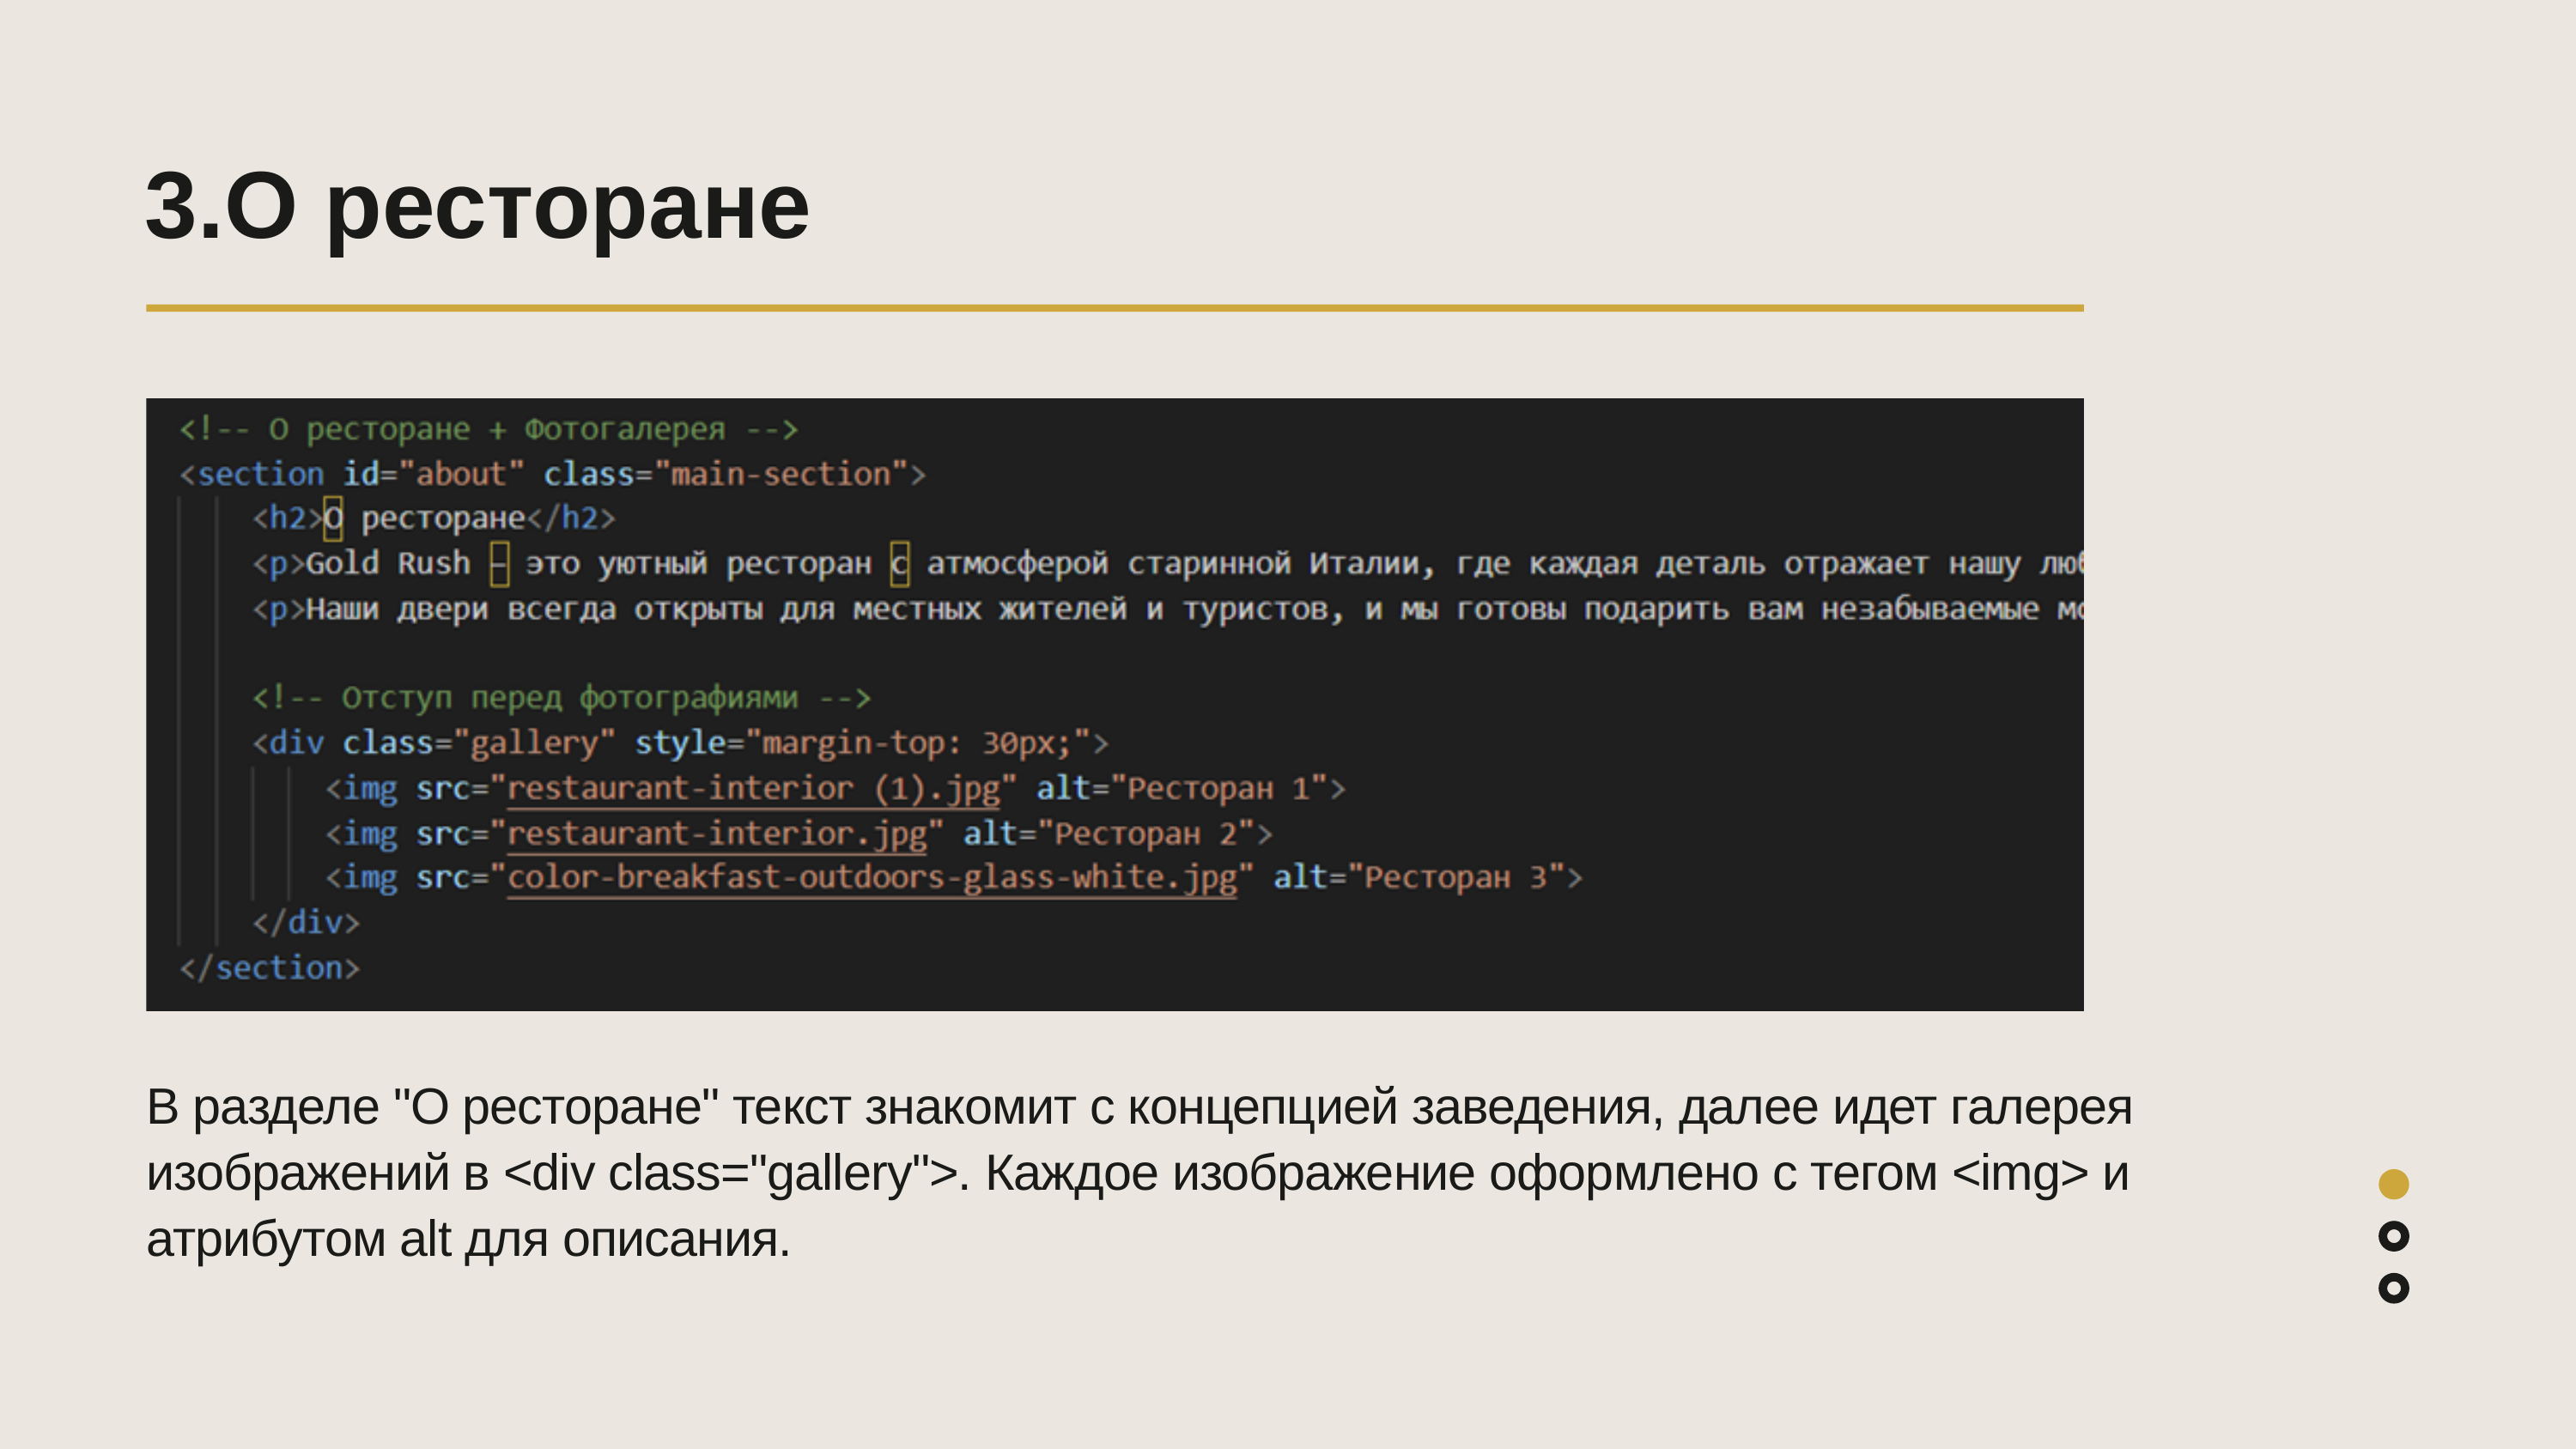

3.О ресторане

В разделе "О ресторане" текст знакомит с концепцией заведения, далее идет галерея изображений в <div class="gallery">. Каждое изображение оформлено с тегом <img> и атрибутом alt для описания.